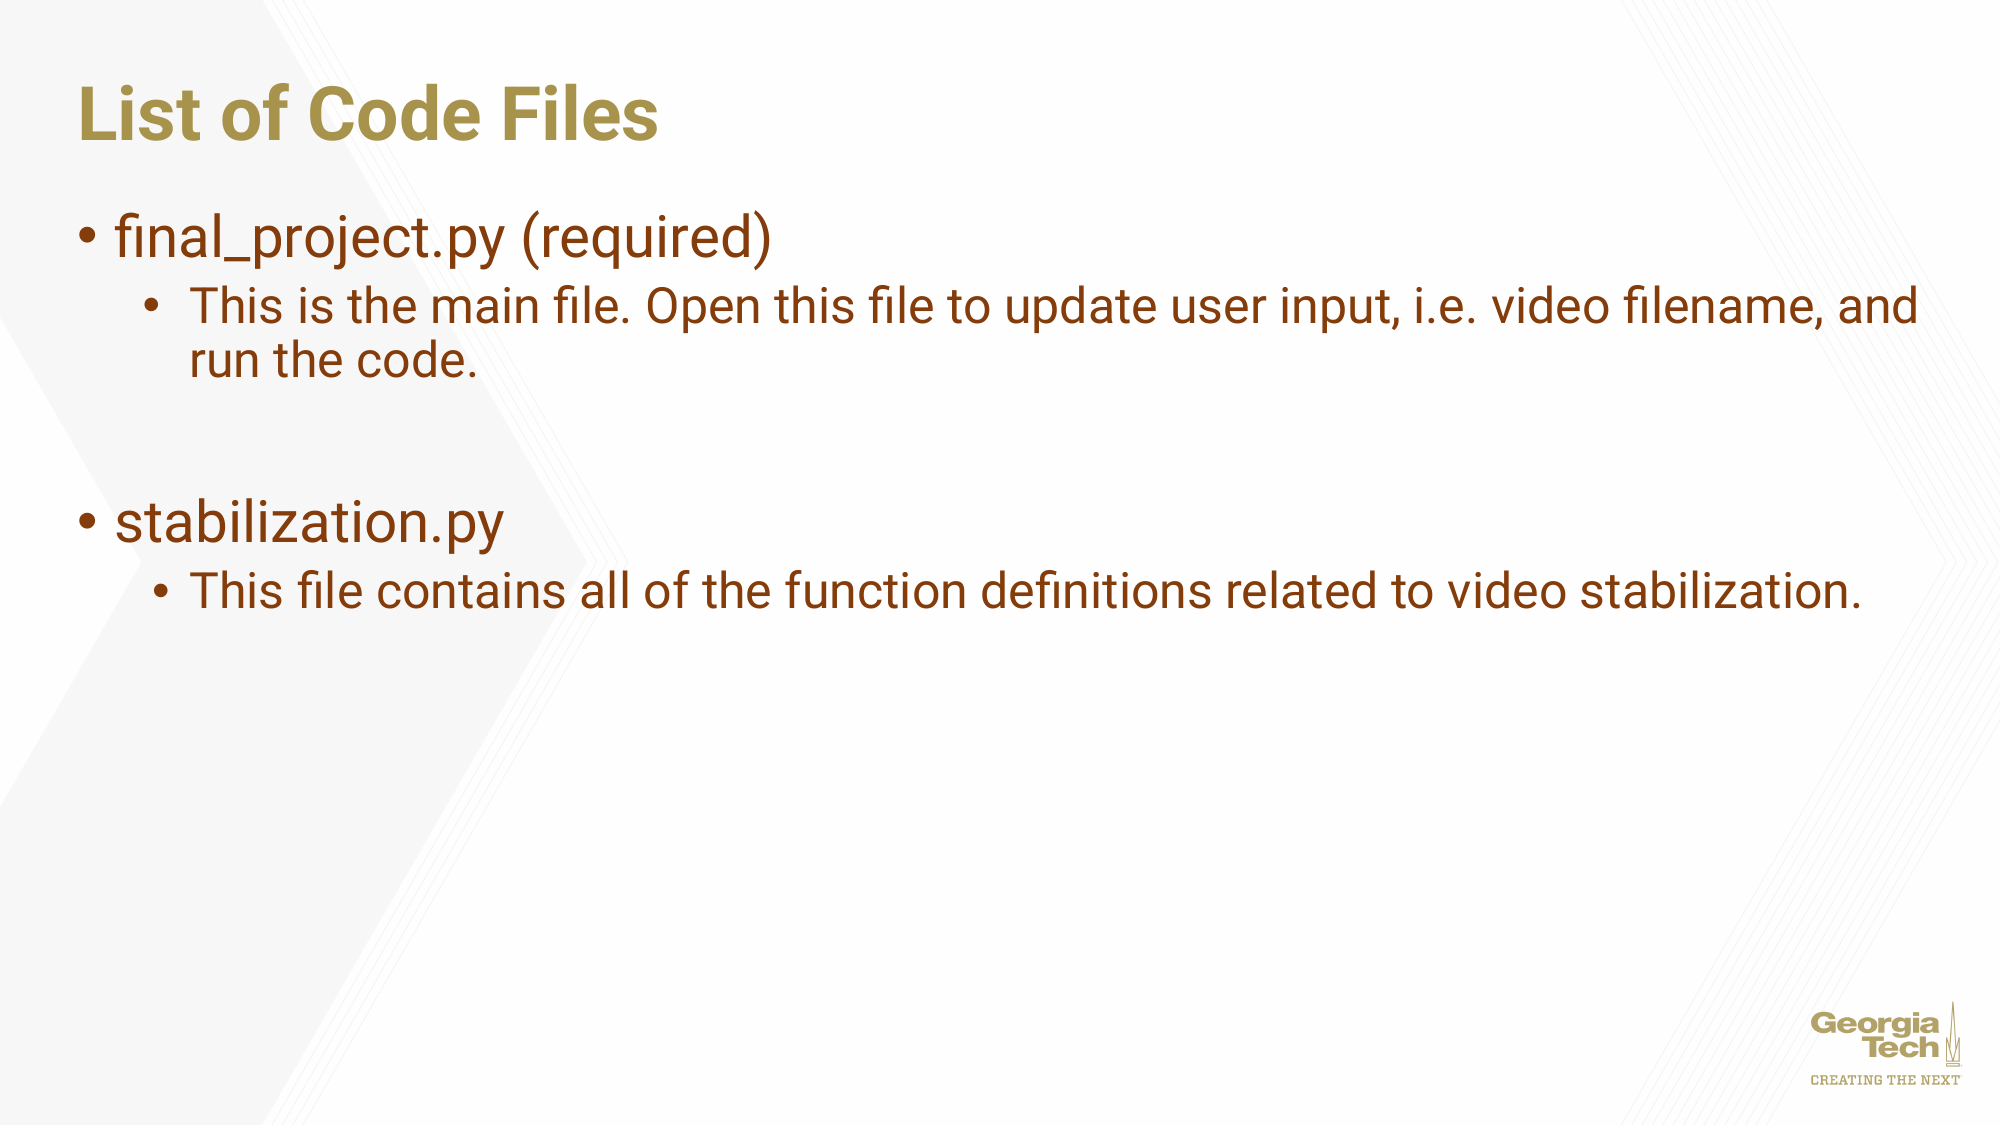

# List of Code Files
final_project.py (required)
This is the main file. Open this file to update user input, i.e. video filename, and run the code.

stabilization.py
This file contains all of the function definitions related to video stabilization.